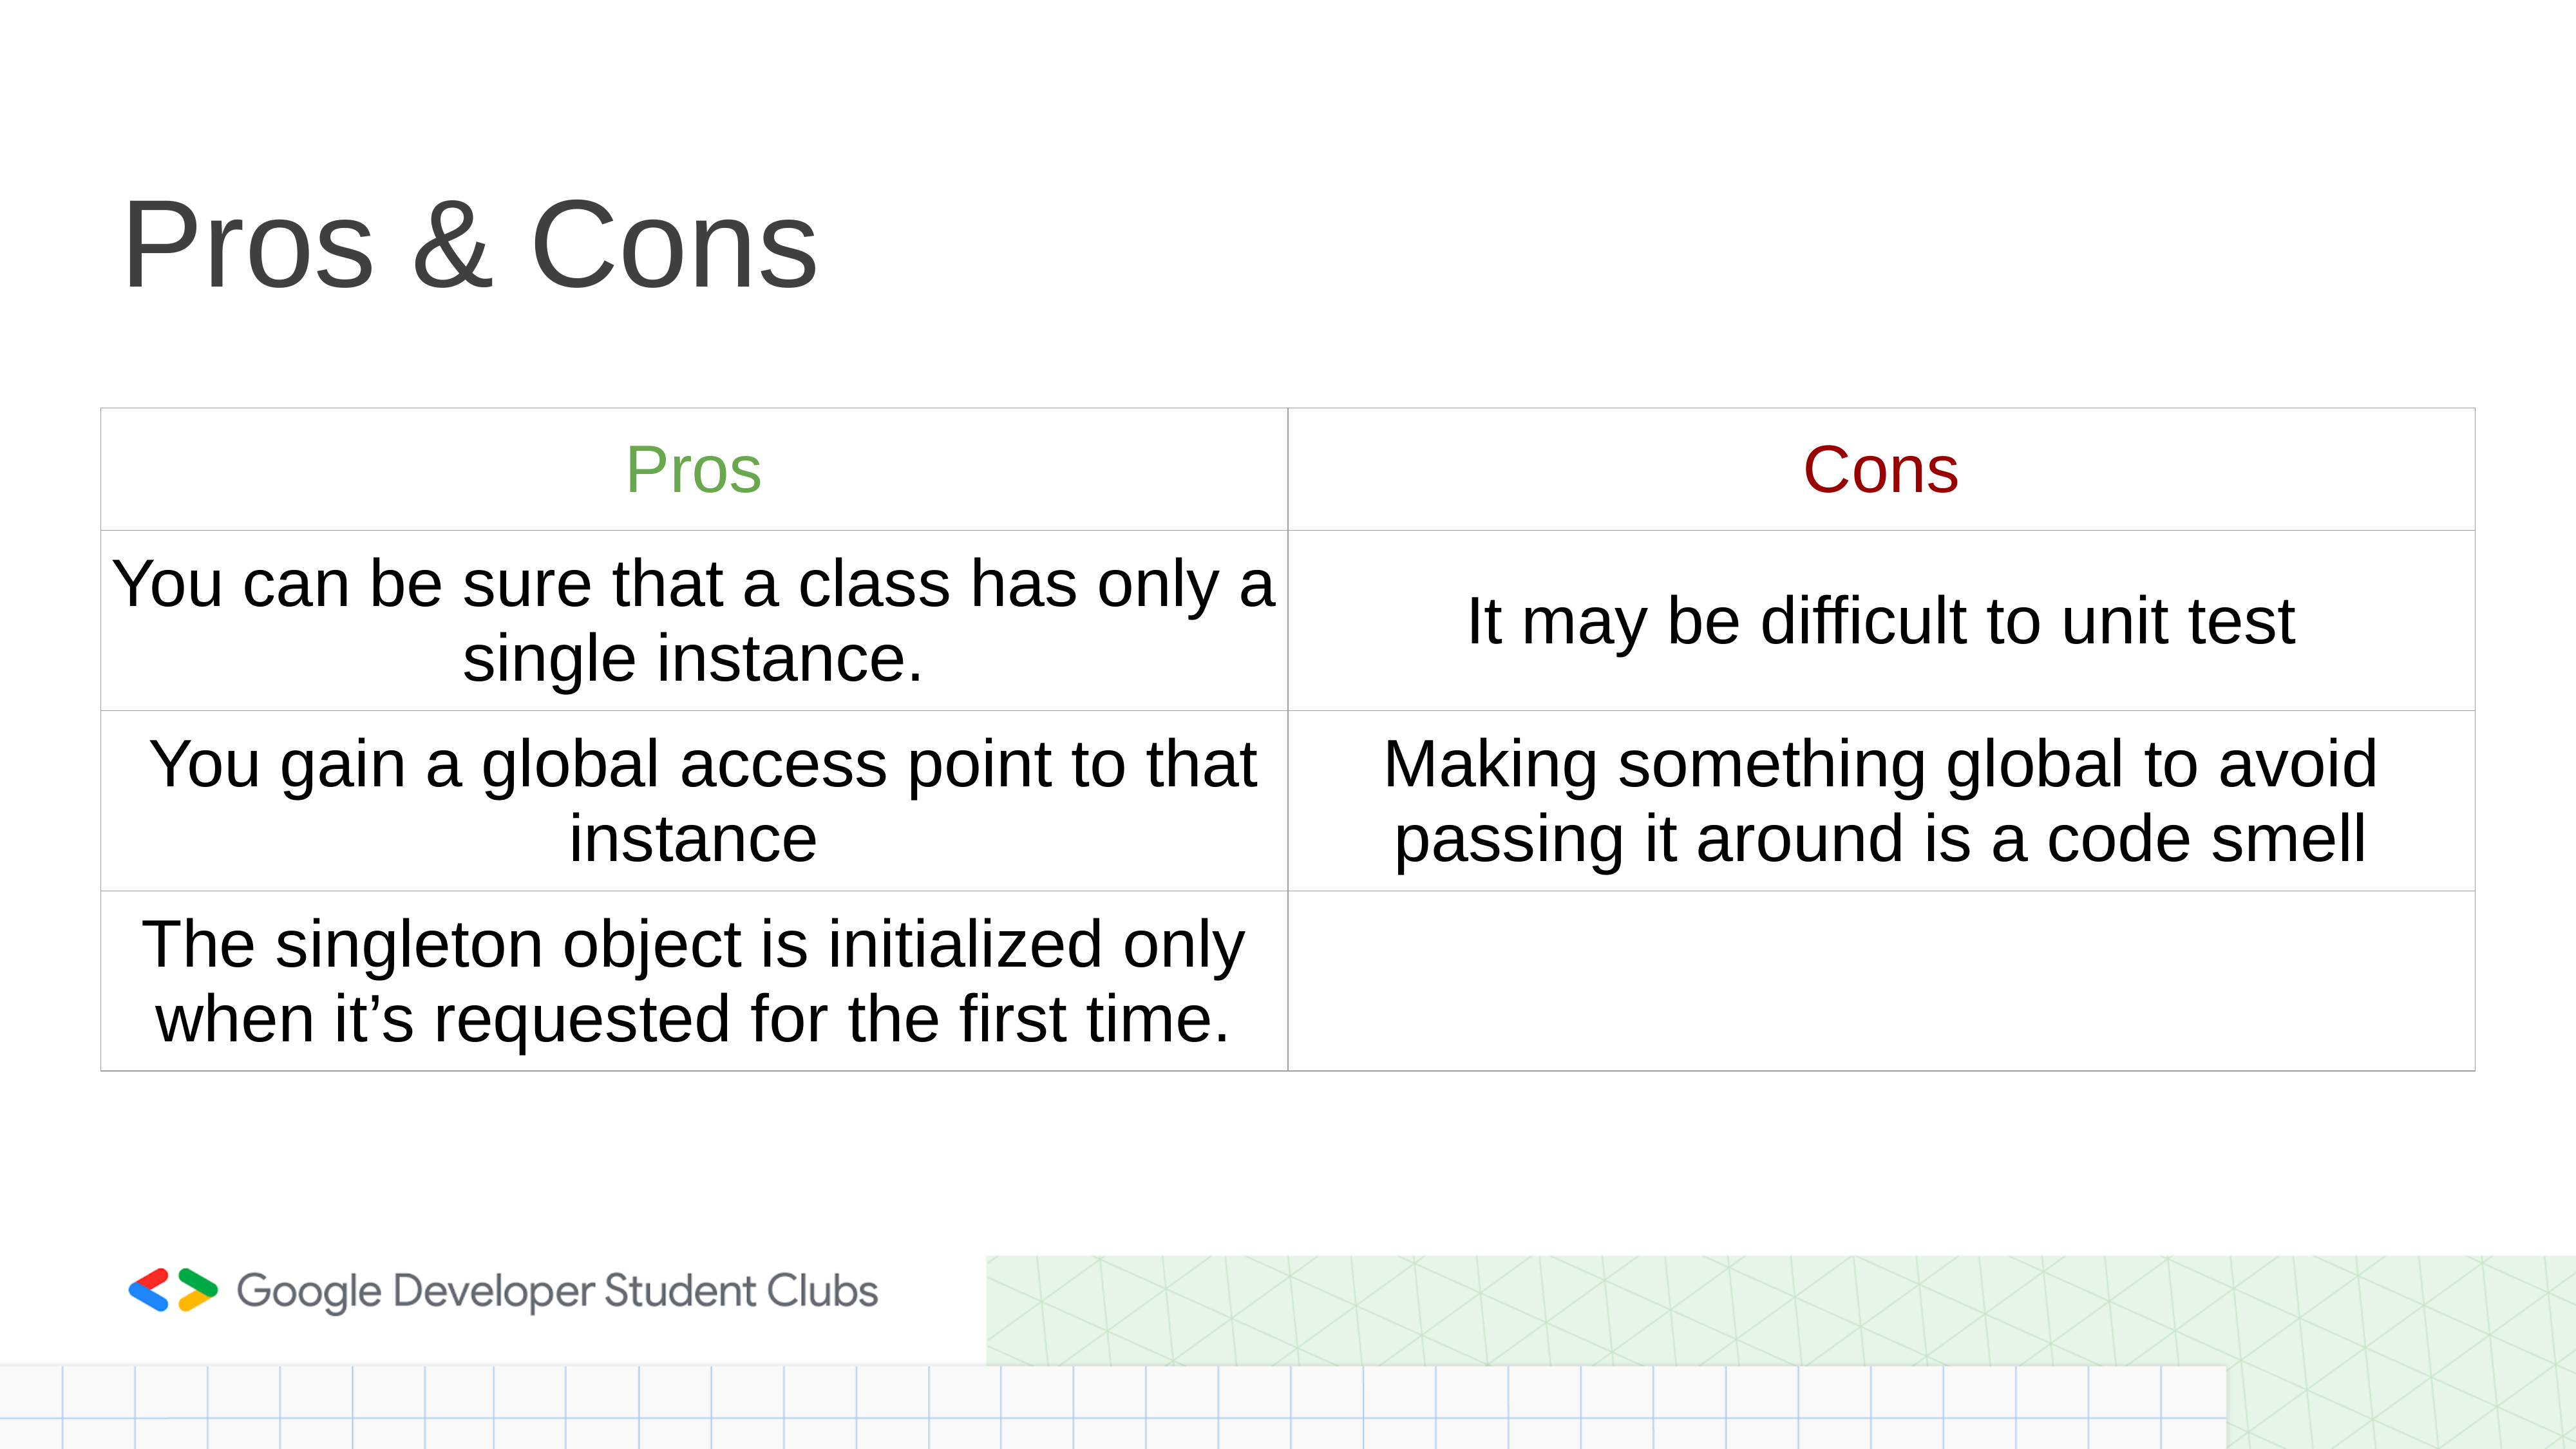

# Pros & Cons
| Pros | Cons |
| --- | --- |
| You can be sure that a class has only a single instance. | It may be difficult to unit test |
| You gain a global access point to that instance | Making something global to avoid passing it around is a code smell |
| The singleton object is initialized only when it’s requested for the first time. |  |